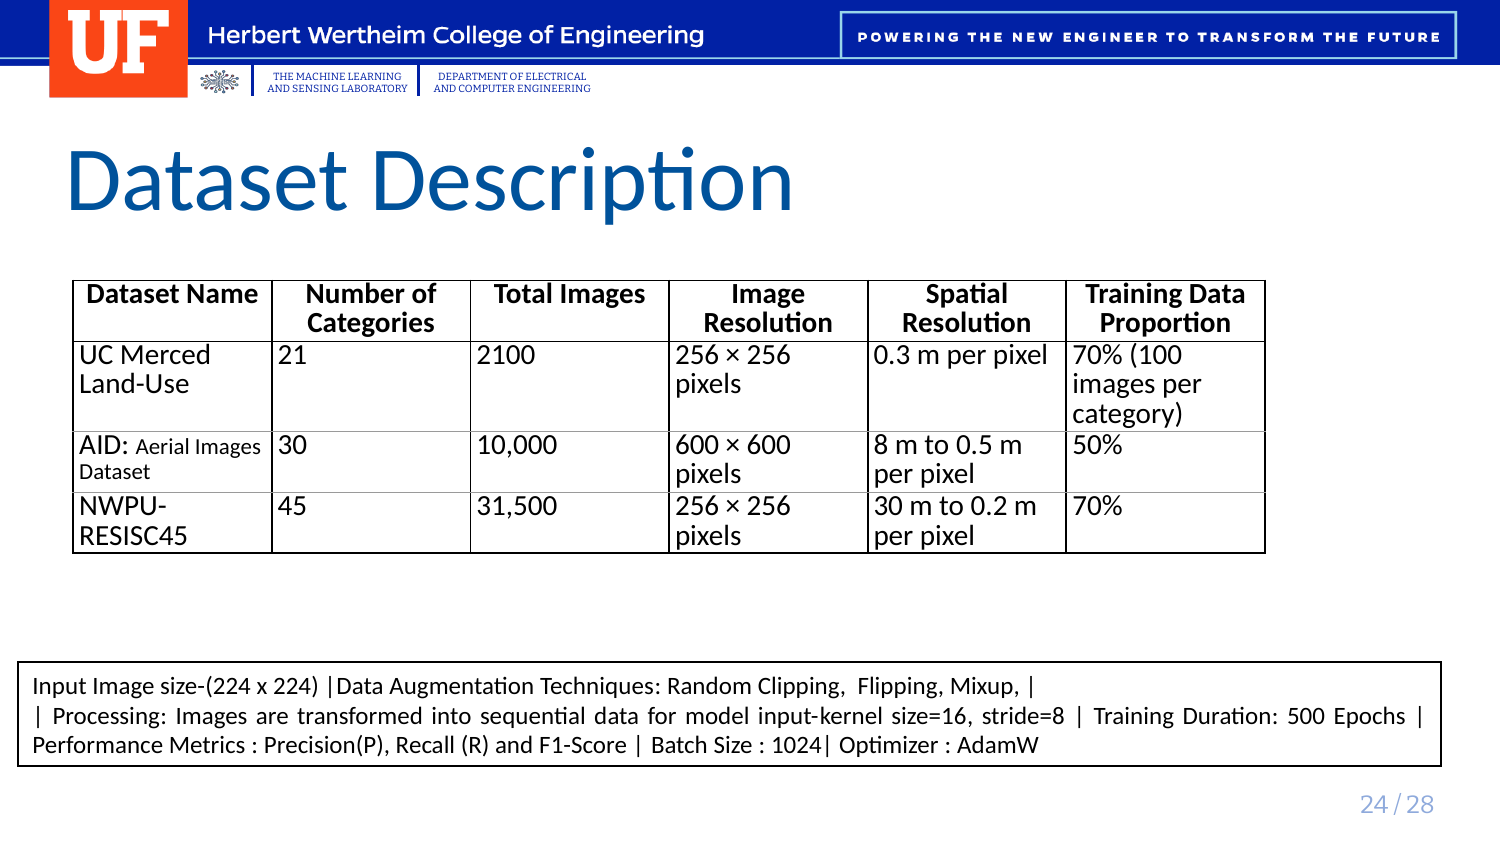

# Dataset Description
| Dataset Name | Number of Categories | Total Images | Image Resolution | Spatial Resolution | Training Data Proportion |
| --- | --- | --- | --- | --- | --- |
| UC Merced Land-Use | 21 | 2100 | 256 × 256 pixels | 0.3 m per pixel | 70% (100 images per category) |
| AID: Aerial Images Dataset | 30 | 10,000 | 600 × 600 pixels | 8 m to 0.5 m per pixel | 50% |
| NWPU-RESISC45 | 45 | 31,500 | 256 × 256 pixels | 30 m to 0.2 m per pixel | 70% |
Input Image size-(224 x 224) |Data Augmentation Techniques: Random Clipping,  Flipping, Mixup, |
| Processing: Images are transformed into sequential data for model input-kernel size=16, stride=8 | Training Duration: 500 Epochs |Performance Metrics : Precision(P), Recall (R) and F1-Score | Batch Size : 1024| Optimizer : AdamW
24 / 28